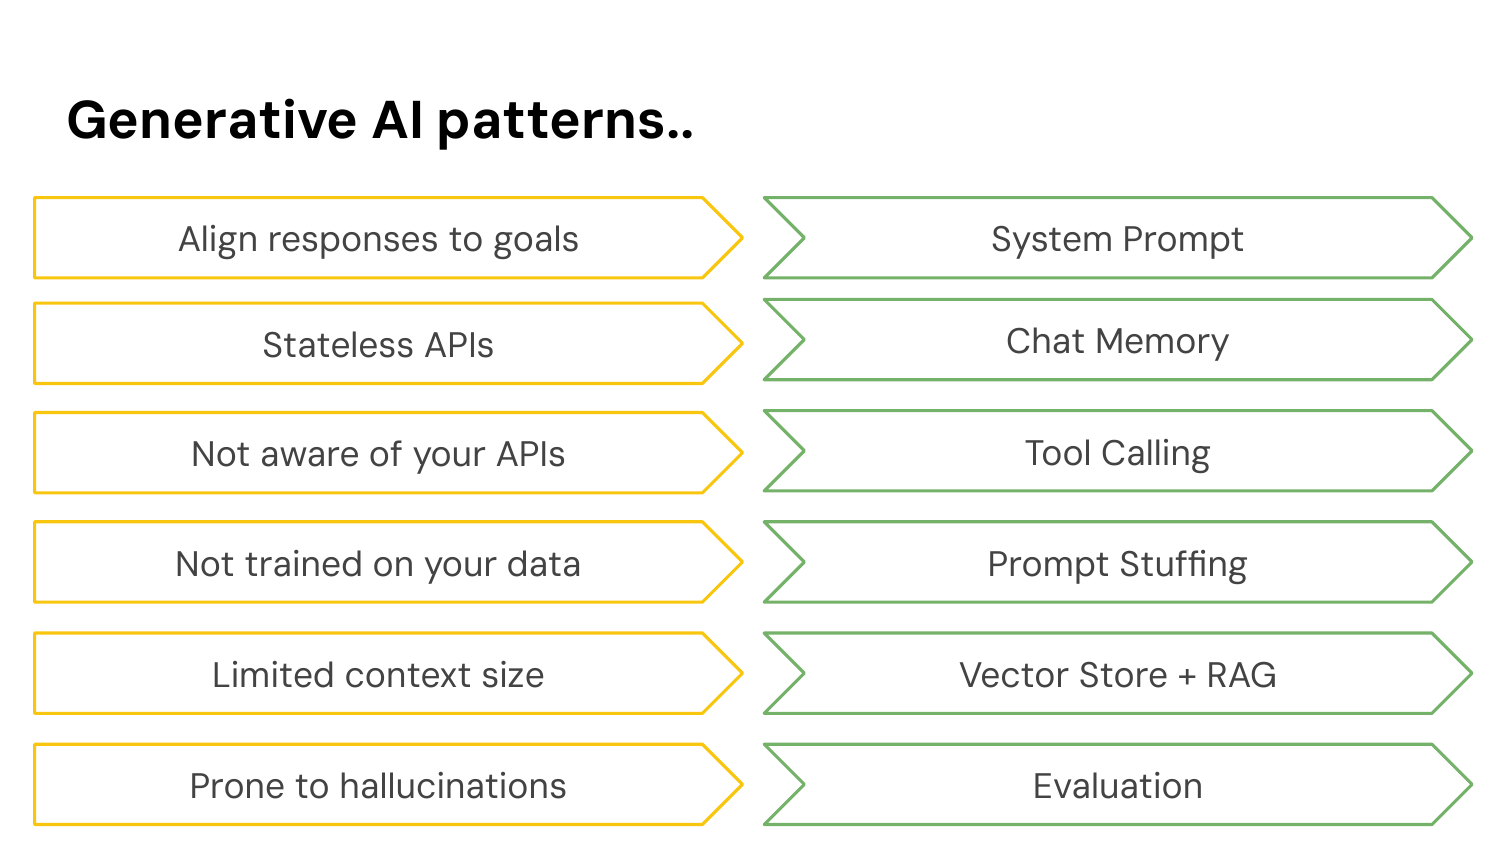

# Generative AI patterns..
Align responses to goals
System Prompt
Chat Memory
Stateless APIs
Tool Calling
Not aware of your APIs
Not trained on your data
Prompt Stuffing
Limited context size
Vector Store + RAG
Prone to hallucinations
Evaluation